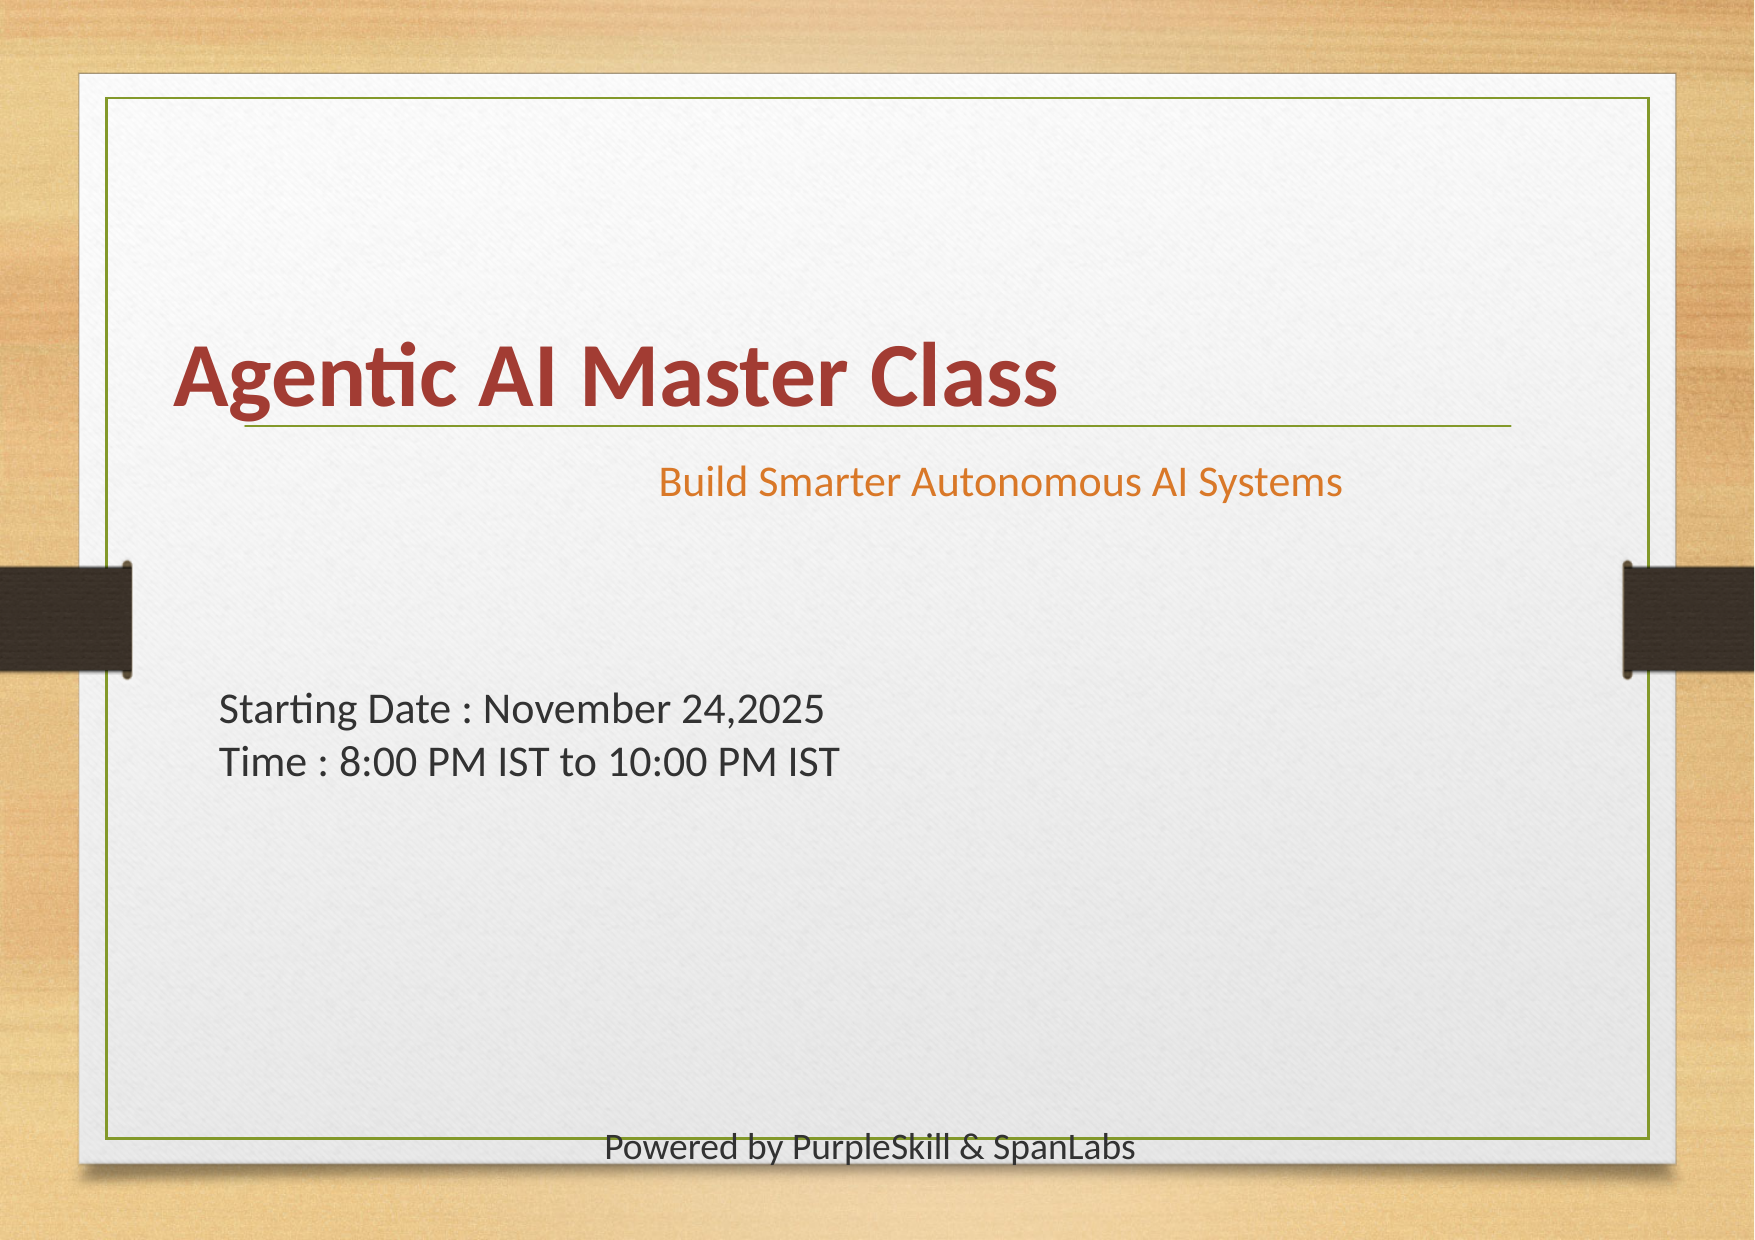

#
Agentic AI Master Class
Build Smarter Autonomous AI Systems

Starting Date : November 24,2025
Time : 8:00 PM IST to 10:00 PM IST
Powered by PurpleSkill & SpanLabs